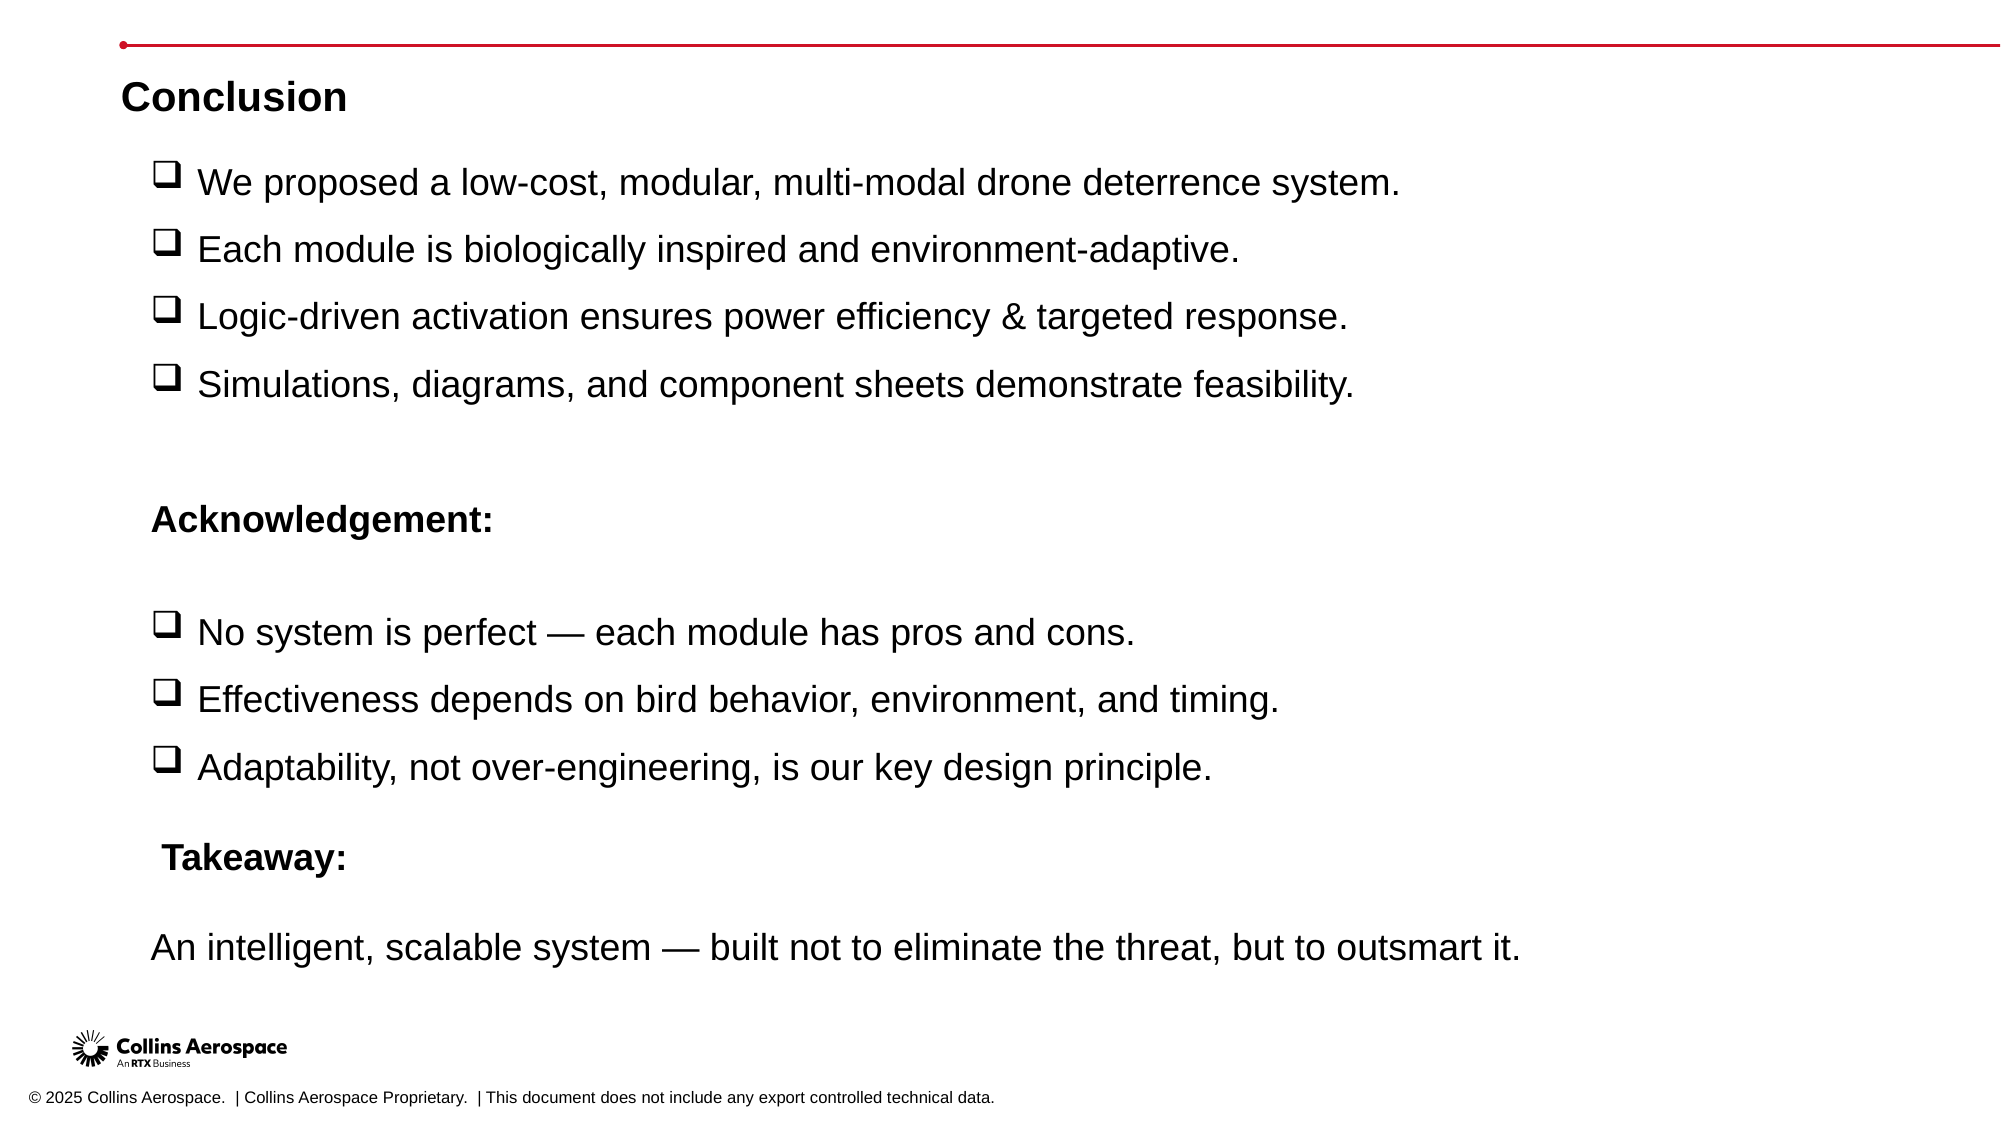

Conclusion
We proposed a low-cost, modular, multi-modal drone deterrence system.
Each module is biologically inspired and environment-adaptive.
Logic-driven activation ensures power efficiency & targeted response.
Simulations, diagrams, and component sheets demonstrate feasibility.

Acknowledgement:

No system is perfect — each module has pros and cons.
Effectiveness depends on bird behavior, environment, and timing.
Adaptability, not over-engineering, is our key design principle.

 Takeaway:
An intelligent, scalable system — built not to eliminate the threat, but to outsmart it.
© 2025 Collins Aerospace.  | Collins Aerospace Proprietary.  | This document does not include any export controlled technical data.